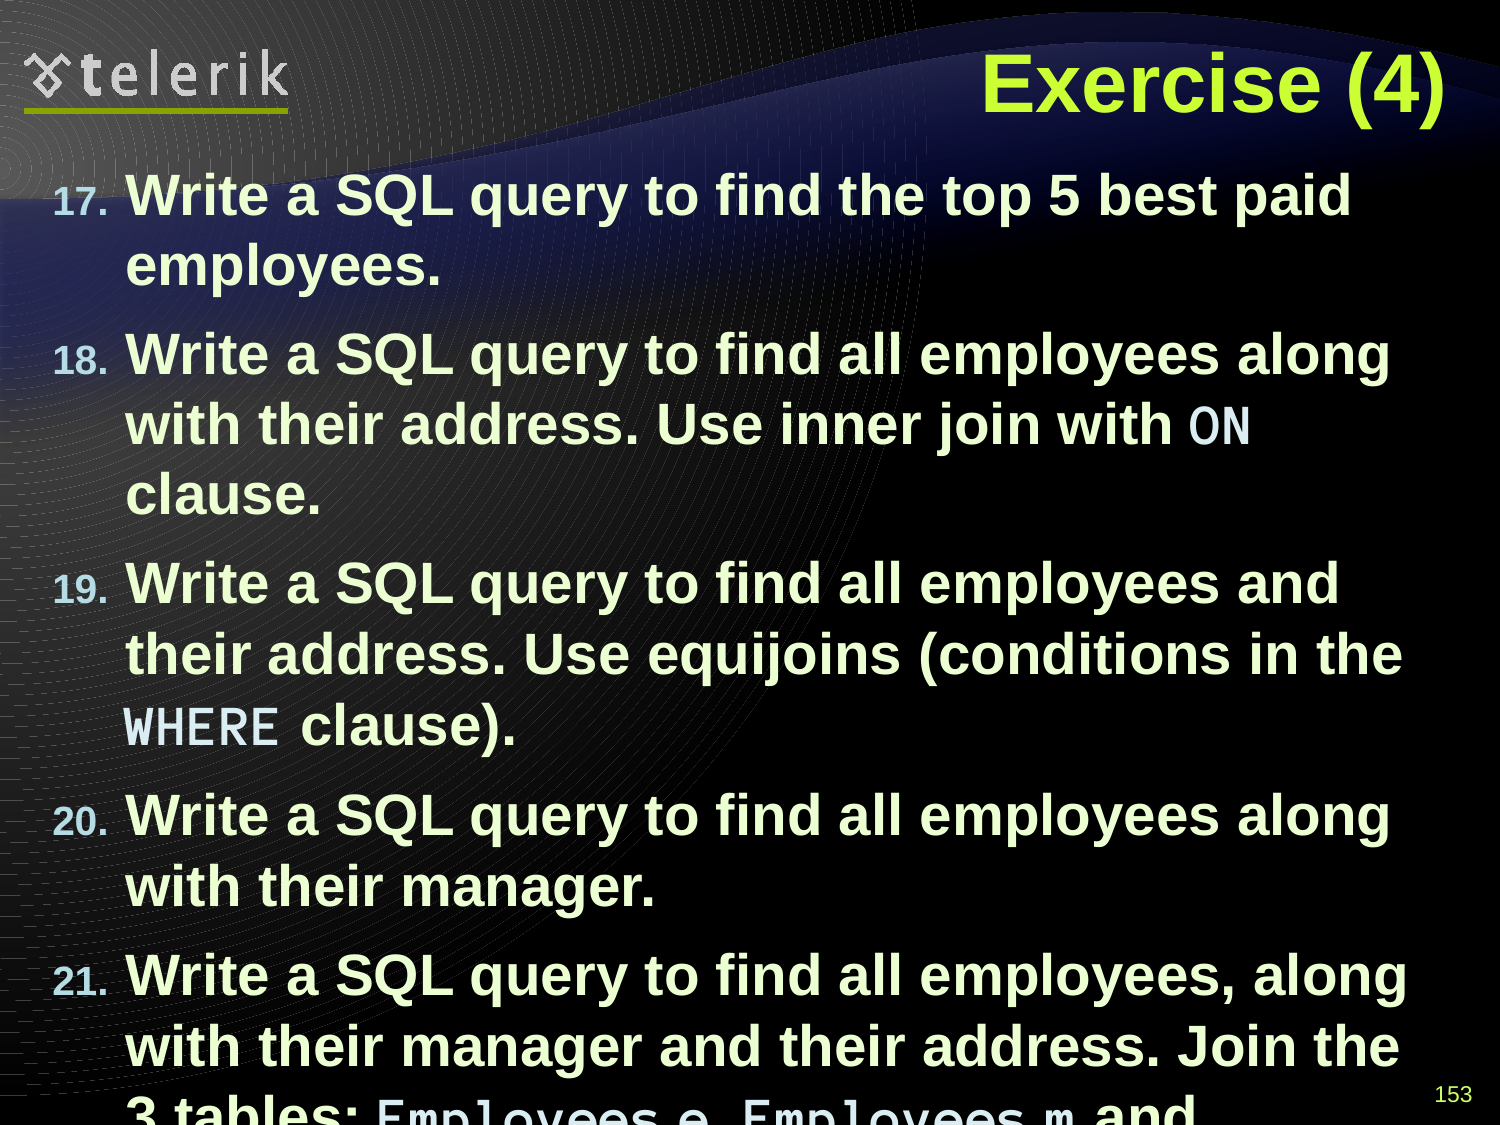

# Exercise (4)
Write a SQL query to find the top 5 best paid employees.
Write a SQL query to find all employees along with their address. Use inner join with ON clause.
Write a SQL query to find all employees and their address. Use equijoins (conditions in the WHERE clause).
Write a SQL query to find all employees along with their manager.
Write a SQL query to find all employees, along with their manager and their address. Join the 3 tables: Employees e, Employees m and Addresses a.
153